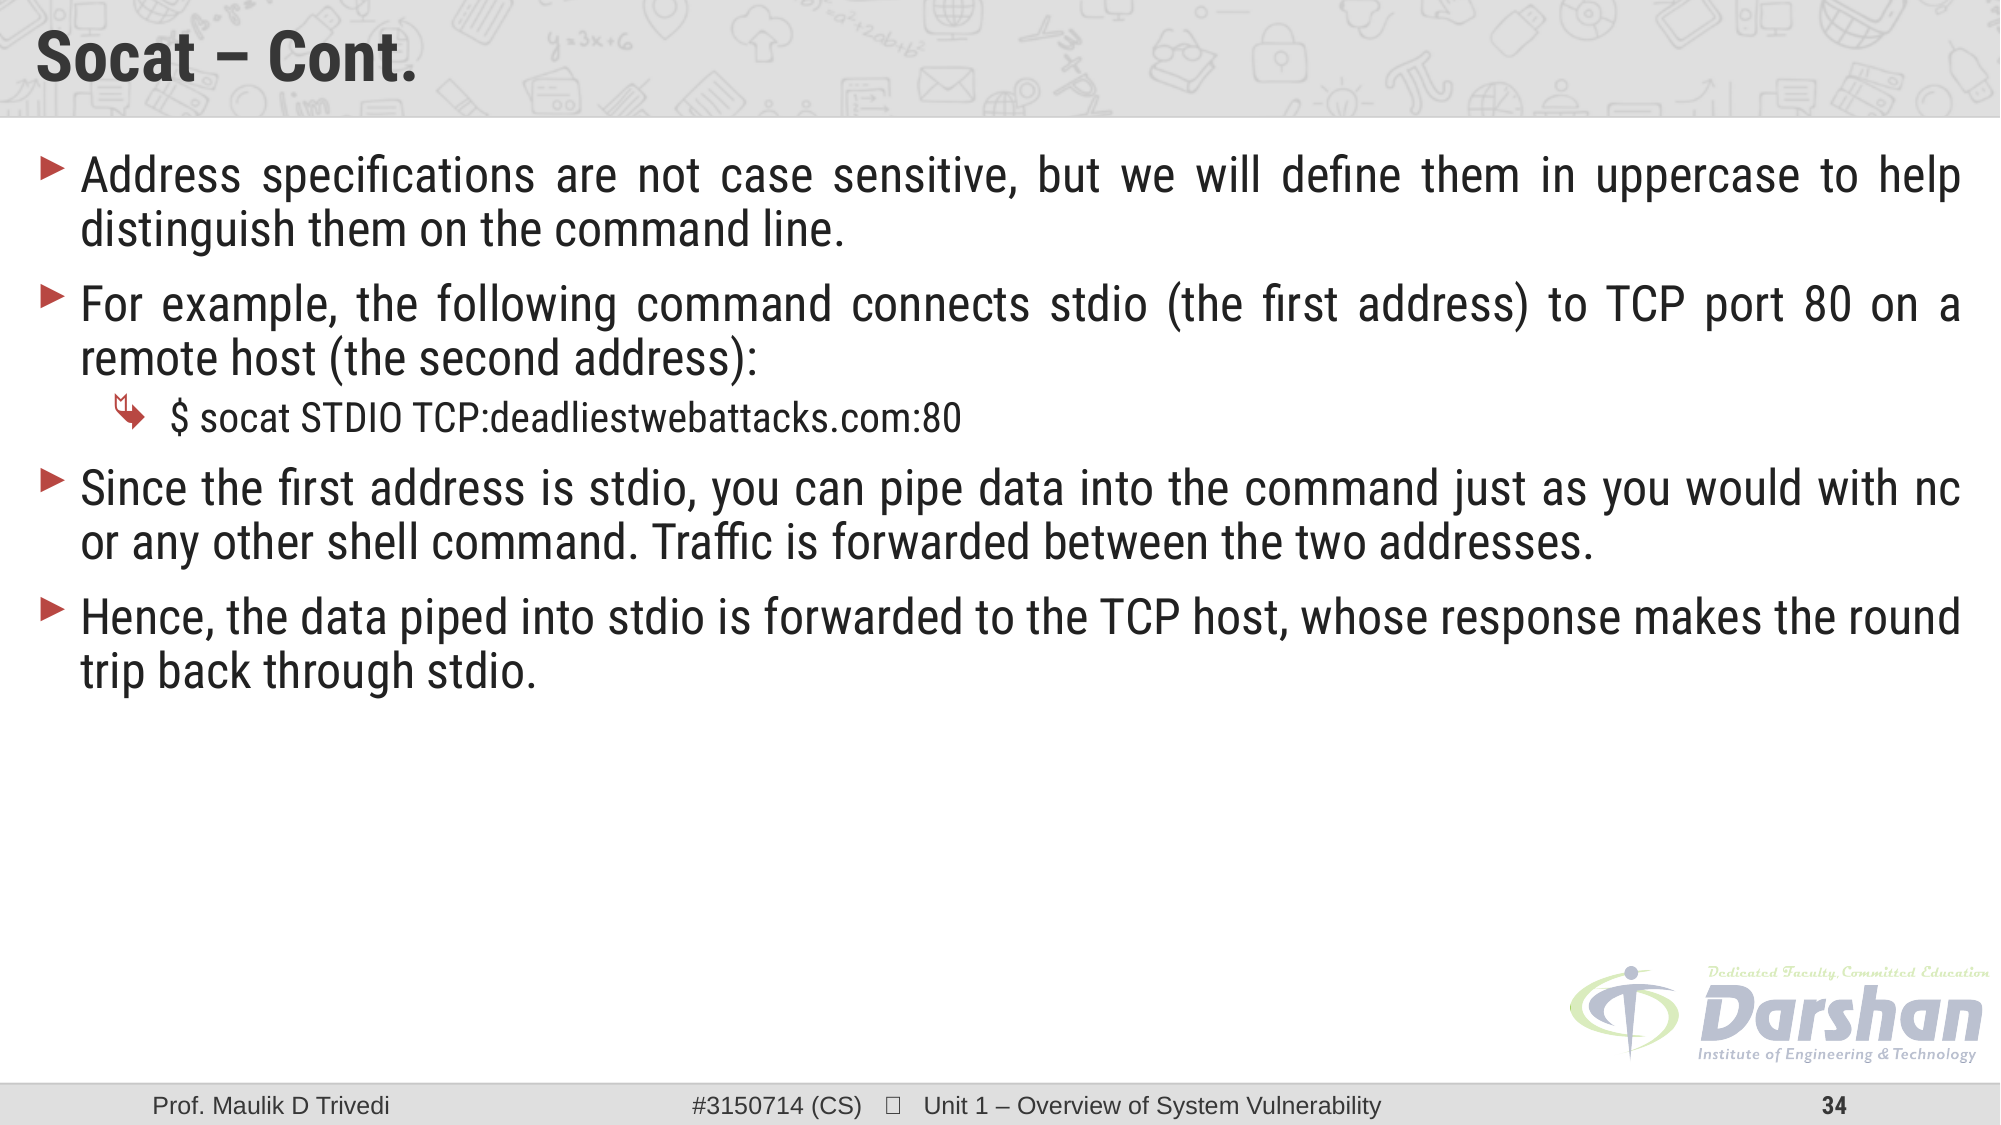

# Socat – Cont.
Address specifications are not case sensitive, but we will define them in uppercase to help distinguish them on the command line.
For example, the following command connects stdio (the first address) to TCP port 80 on a remote host (the second address):
$ socat STDIO TCP:deadliestwebattacks.com:80
Since the first address is stdio, you can pipe data into the command just as you would with nc or any other shell command. Traffic is forwarded between the two addresses.
Hence, the data piped into stdio is forwarded to the TCP host, whose response makes the round trip back through stdio.